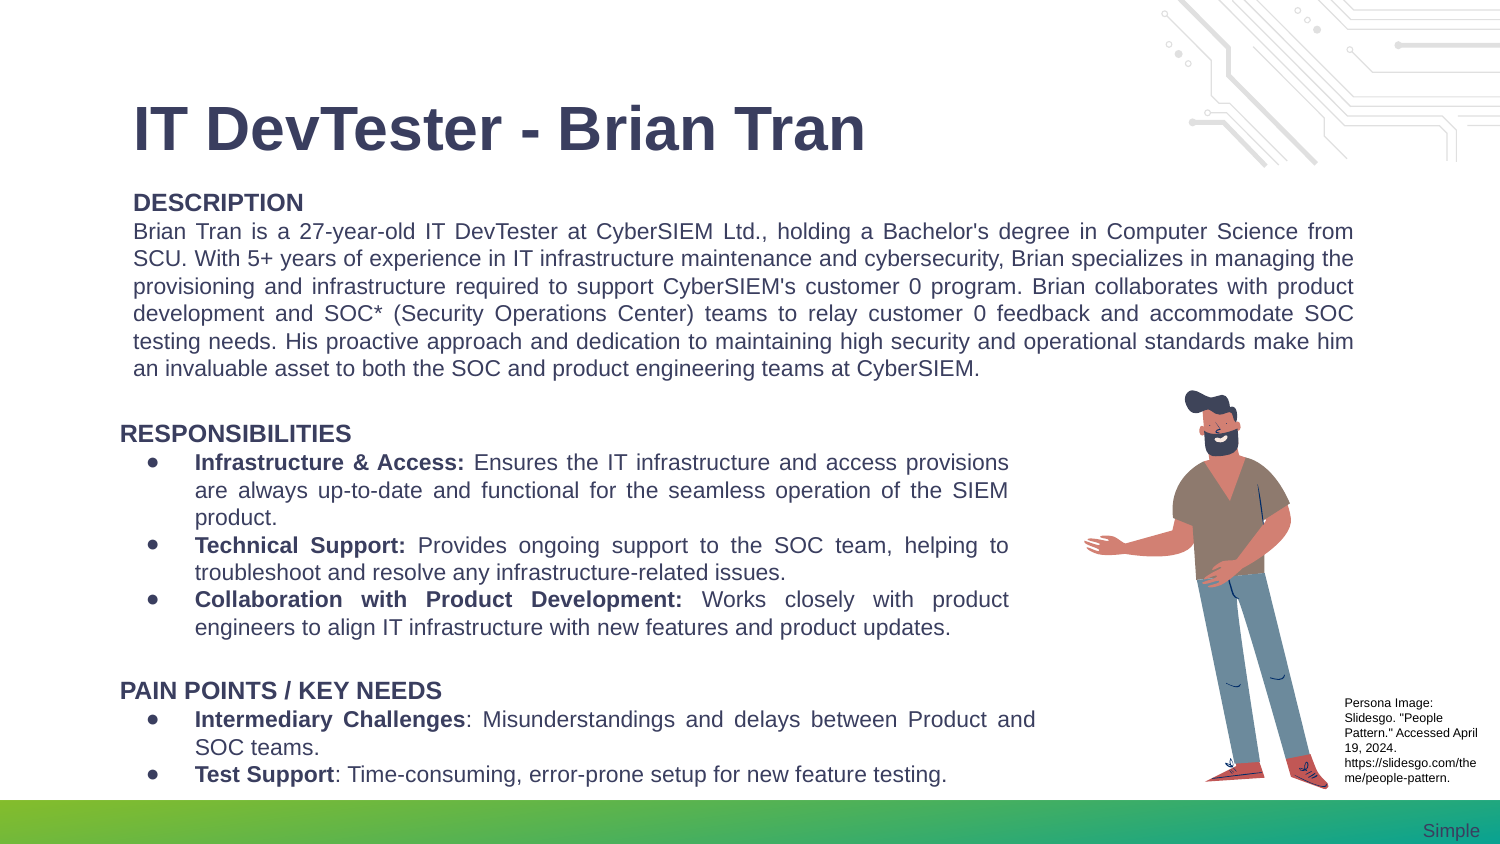

# IT DevTester - Brian Tran
DESCRIPTION
Brian Tran is a 27-year-old IT DevTester at CyberSIEM Ltd., holding a Bachelor's degree in Computer Science from SCU. With 5+ years of experience in IT infrastructure maintenance and cybersecurity, Brian specializes in managing the provisioning and infrastructure required to support CyberSIEM's customer 0 program. Brian collaborates with product development and SOC* (Security Operations Center) teams to relay customer 0 feedback and accommodate SOC testing needs. His proactive approach and dedication to maintaining high security and operational standards make him an invaluable asset to both the SOC and product engineering teams at CyberSIEM.

RESPONSIBILITIES
Infrastructure & Access: Ensures the IT infrastructure and access provisions are always up-to-date and functional for the seamless operation of the SIEM product.
Technical Support: Provides ongoing support to the SOC team, helping to troubleshoot and resolve any infrastructure-related issues.
Collaboration with Product Development: Works closely with product engineers to align IT infrastructure with new features and product updates.
PAIN POINTS / KEY NEEDS
Intermediary Challenges: Misunderstandings and delays between Product and SOC teams.
Test Support: Time-consuming, error-prone setup for new feature testing.

Persona Image:  Slidesgo. "People Pattern." Accessed April 19, 2024. https://slidesgo.com/theme/people-pattern.
Simple